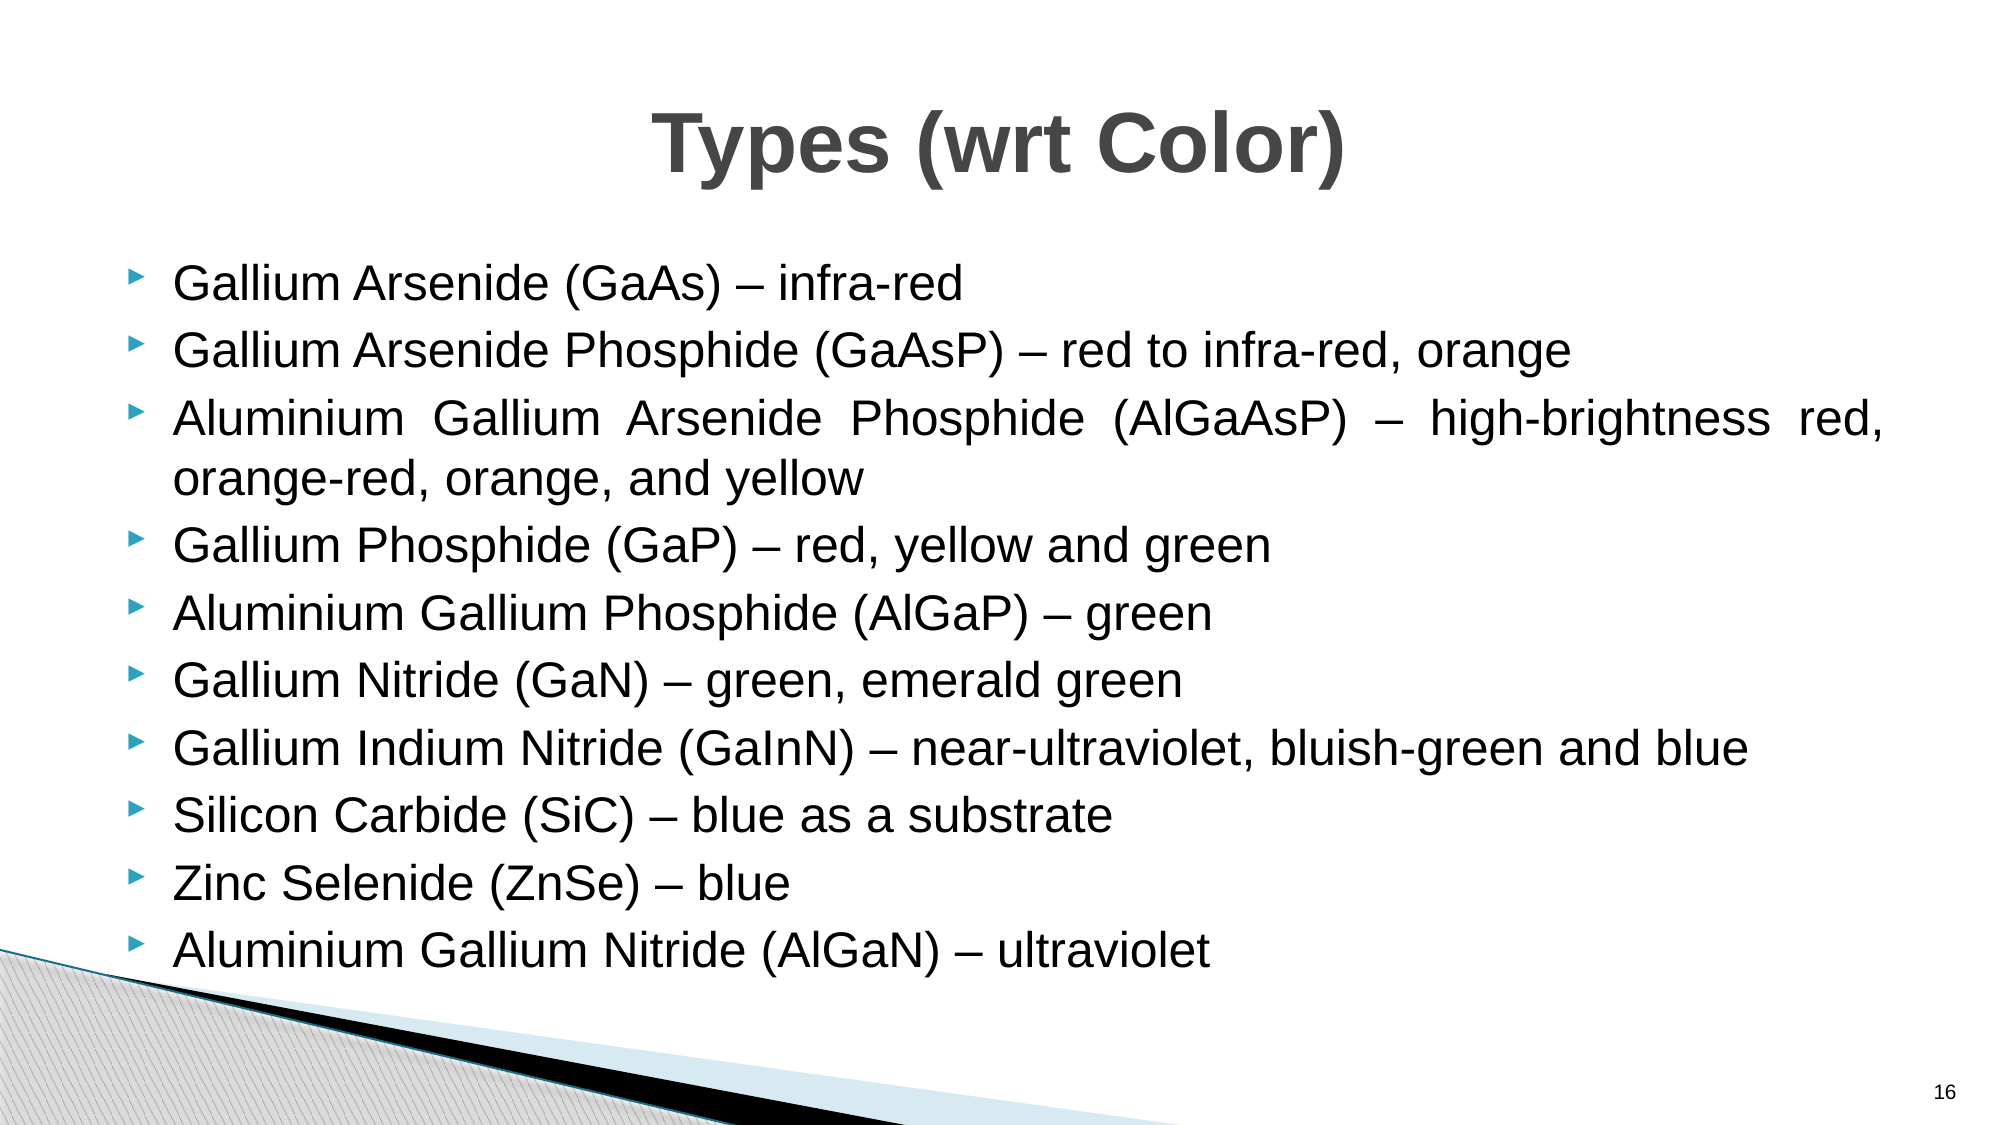

# Types (wrt Color)
Gallium Arsenide (GaAs) – infra-red
Gallium Arsenide Phosphide (GaAsP) – red to infra-red, orange
Aluminium Gallium Arsenide Phosphide (AlGaAsP) – high-brightness red, orange-red, orange, and yellow
Gallium Phosphide (GaP) – red, yellow and green
Aluminium Gallium Phosphide (AlGaP) – green
Gallium Nitride (GaN) – green, emerald green
Gallium Indium Nitride (GaInN) – near-ultraviolet, bluish-green and blue
Silicon Carbide (SiC) – blue as a substrate
Zinc Selenide (ZnSe) – blue
Aluminium Gallium Nitride (AlGaN) – ultraviolet
16